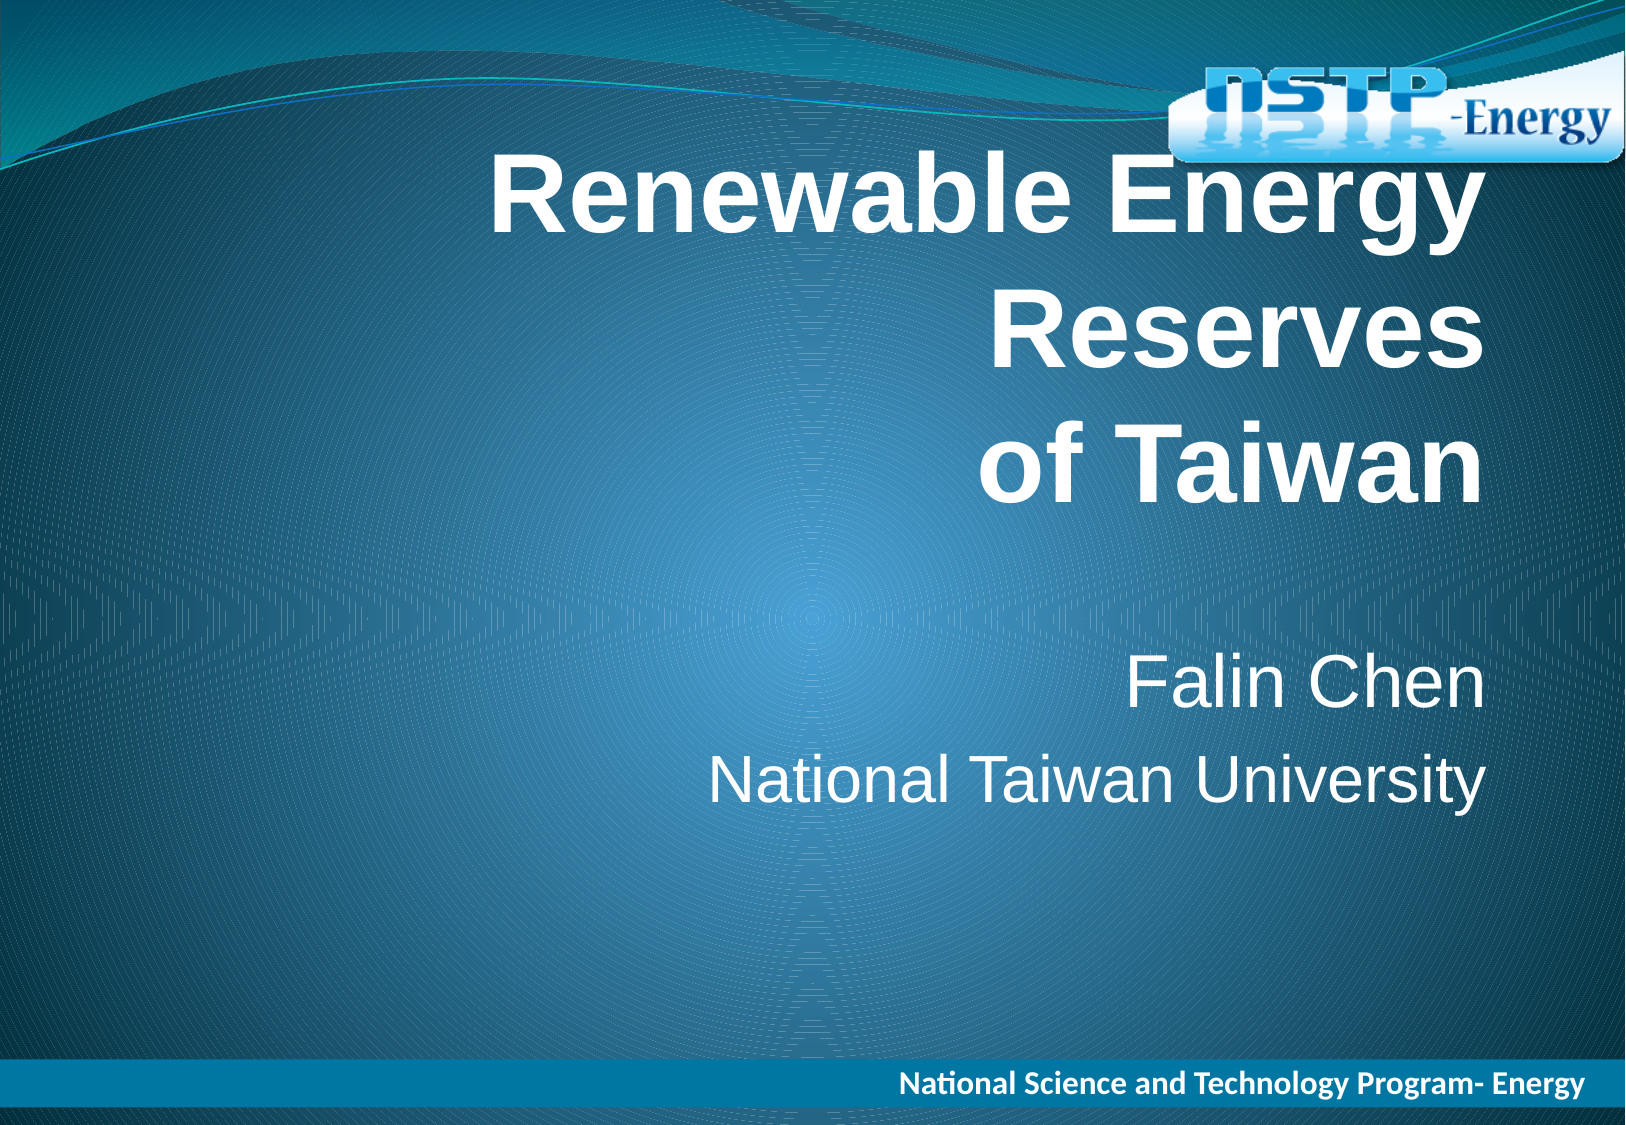

# Renewable Energy Reserves of Taiwan

Falin Chen
National Taiwan University